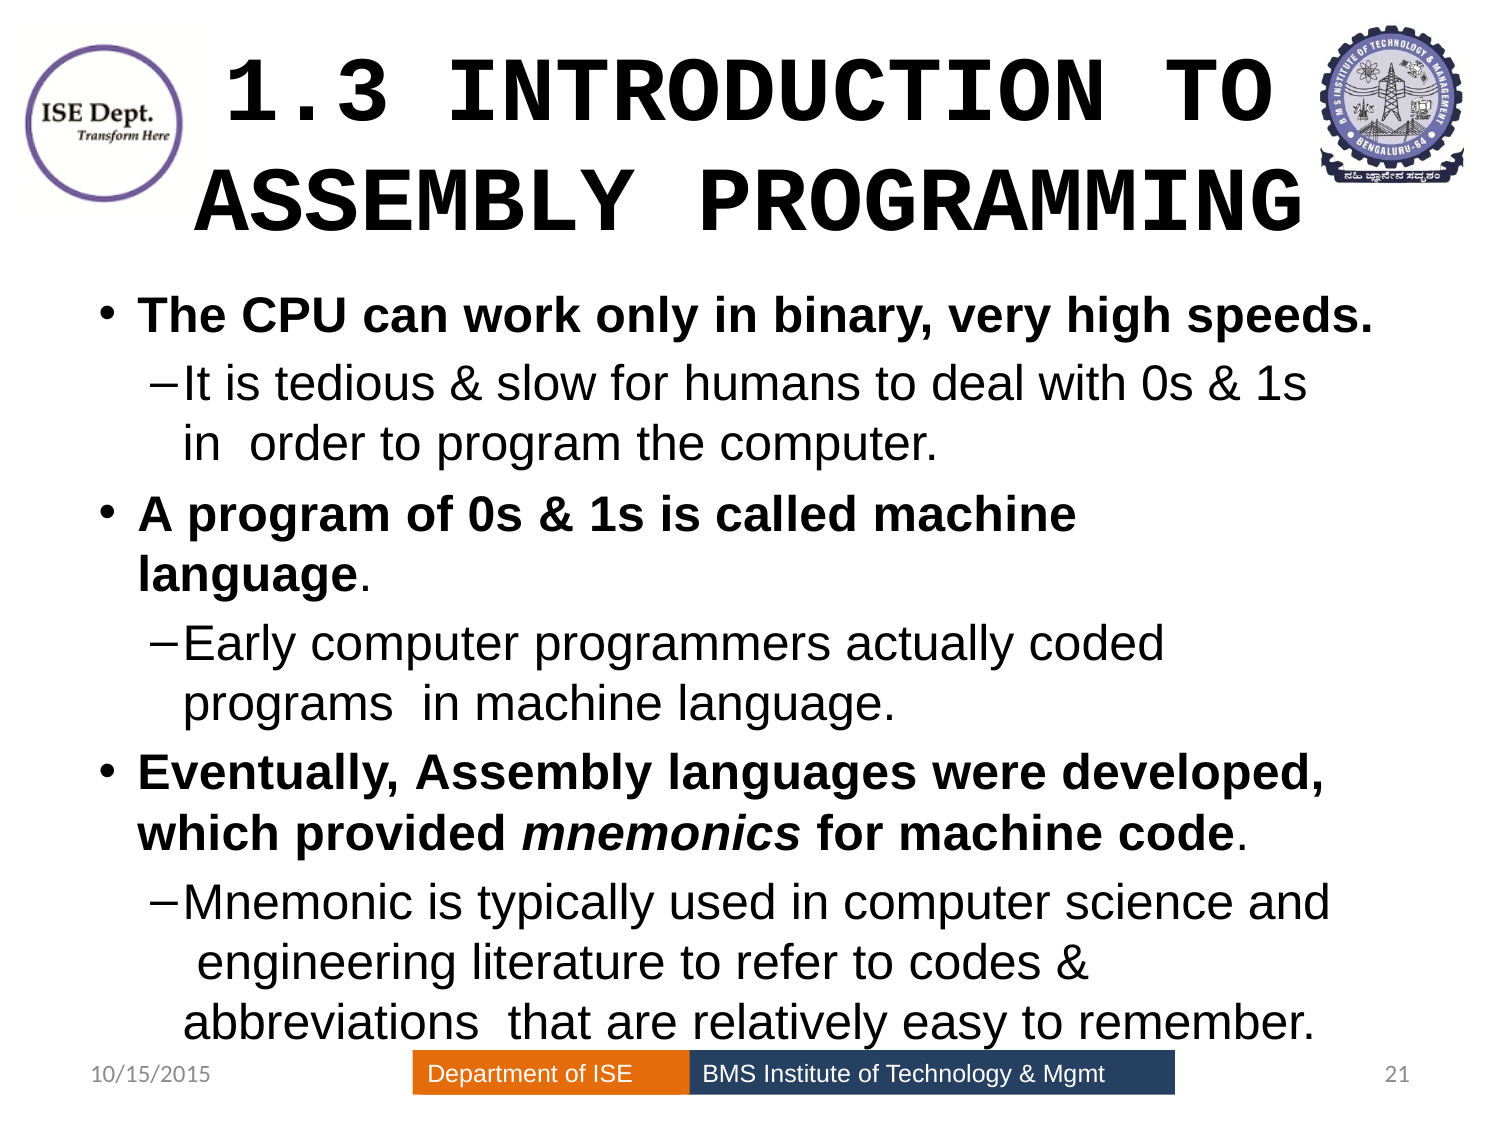

# 1.3 INTRODUCTION TO ASSEMBLY PROGRAMMING
The CPU can work only in binary, very high speeds.
It is tedious & slow for humans to deal with 0s & 1s in  order to program the computer.
A program of 0s & 1s is called machine language.
Early computer programmers actually coded programs  in machine language.
Eventually, Assembly languages were developed,  which provided mnemonics for machine code.
Mnemonic is typically used in computer science and  engineering literature to refer to codes & abbreviations  that are relatively easy to remember.

10/15/2015
21